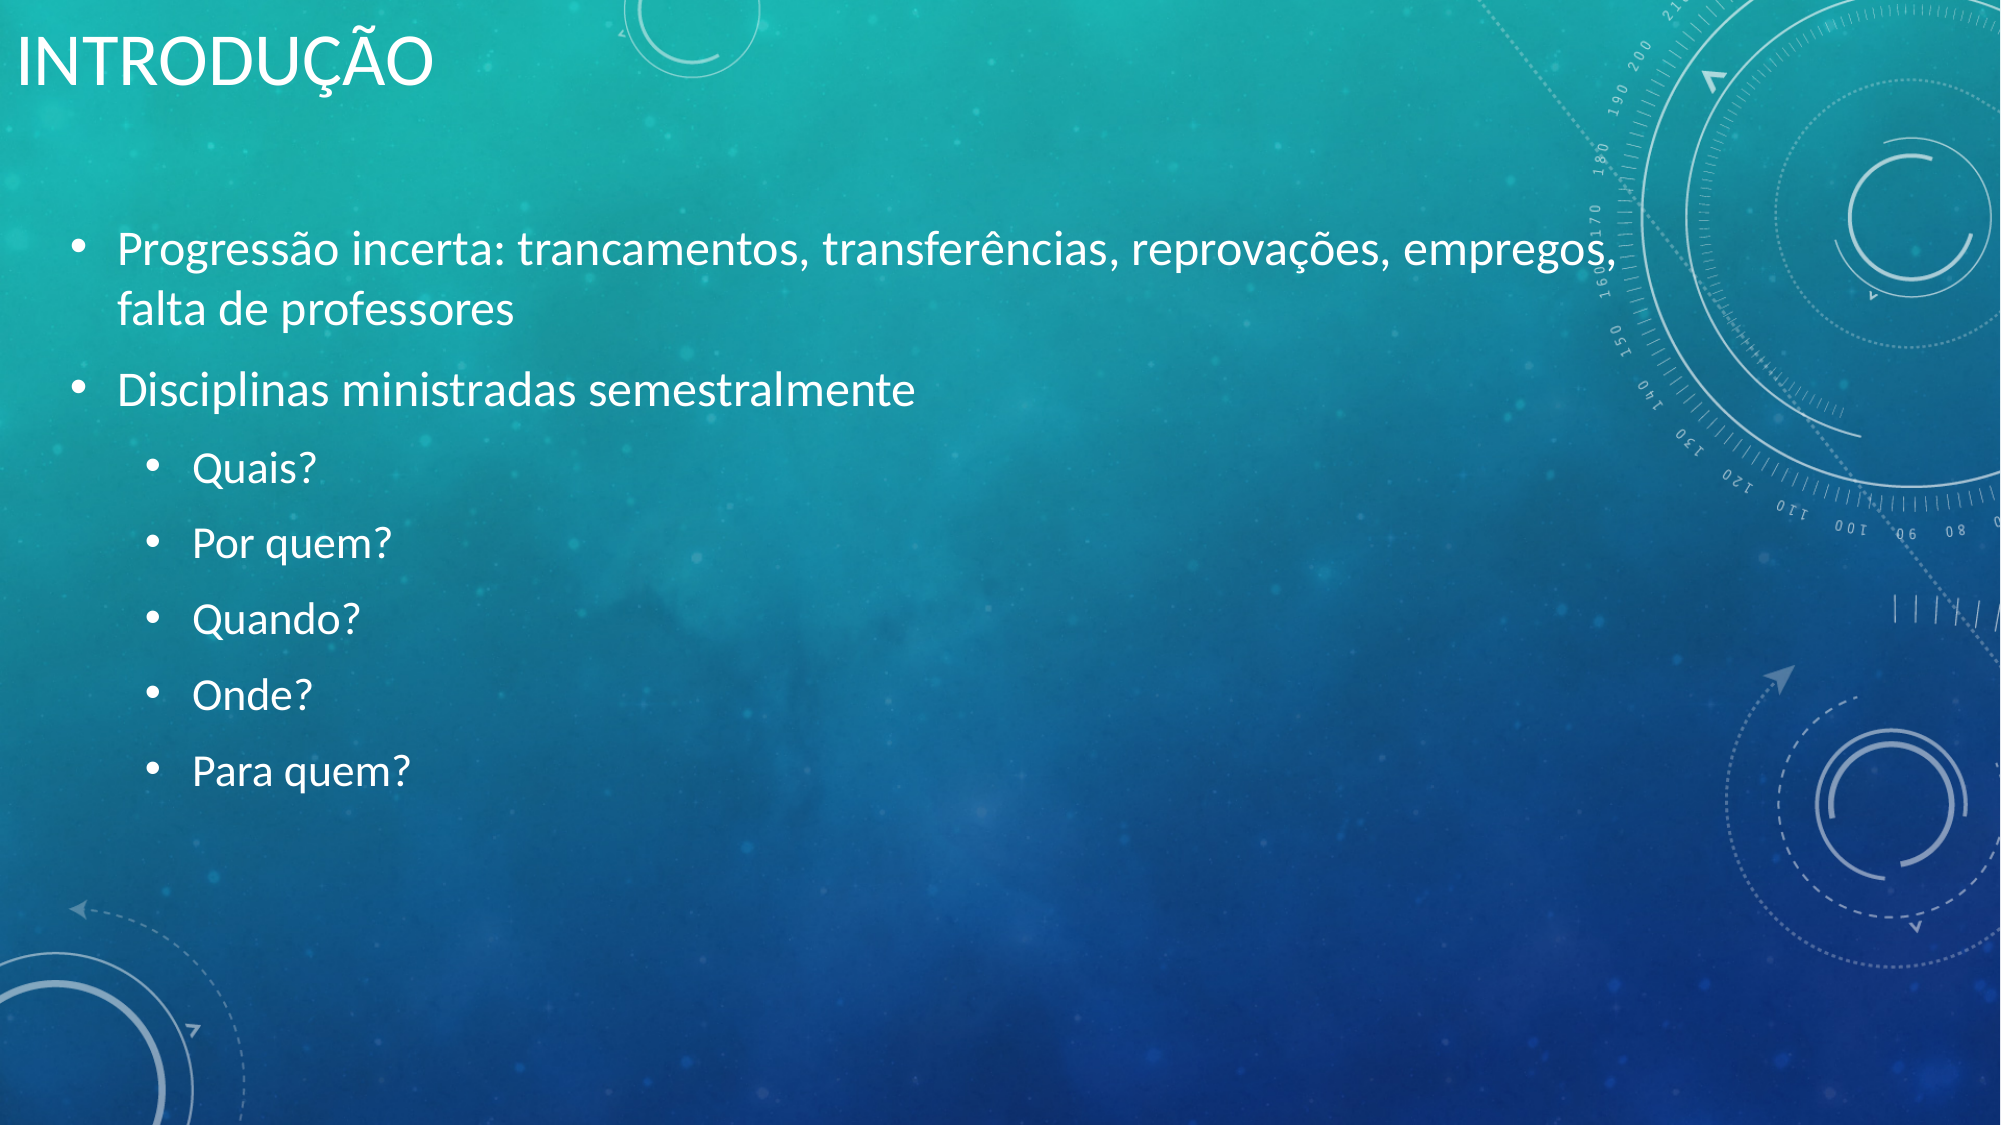

Introdução
Progressão incerta: trancamentos, transferências, reprovações, empregos, falta de professores
Disciplinas ministradas semestralmente
Quais?
Por quem?
Quando?
Onde?
Para quem?